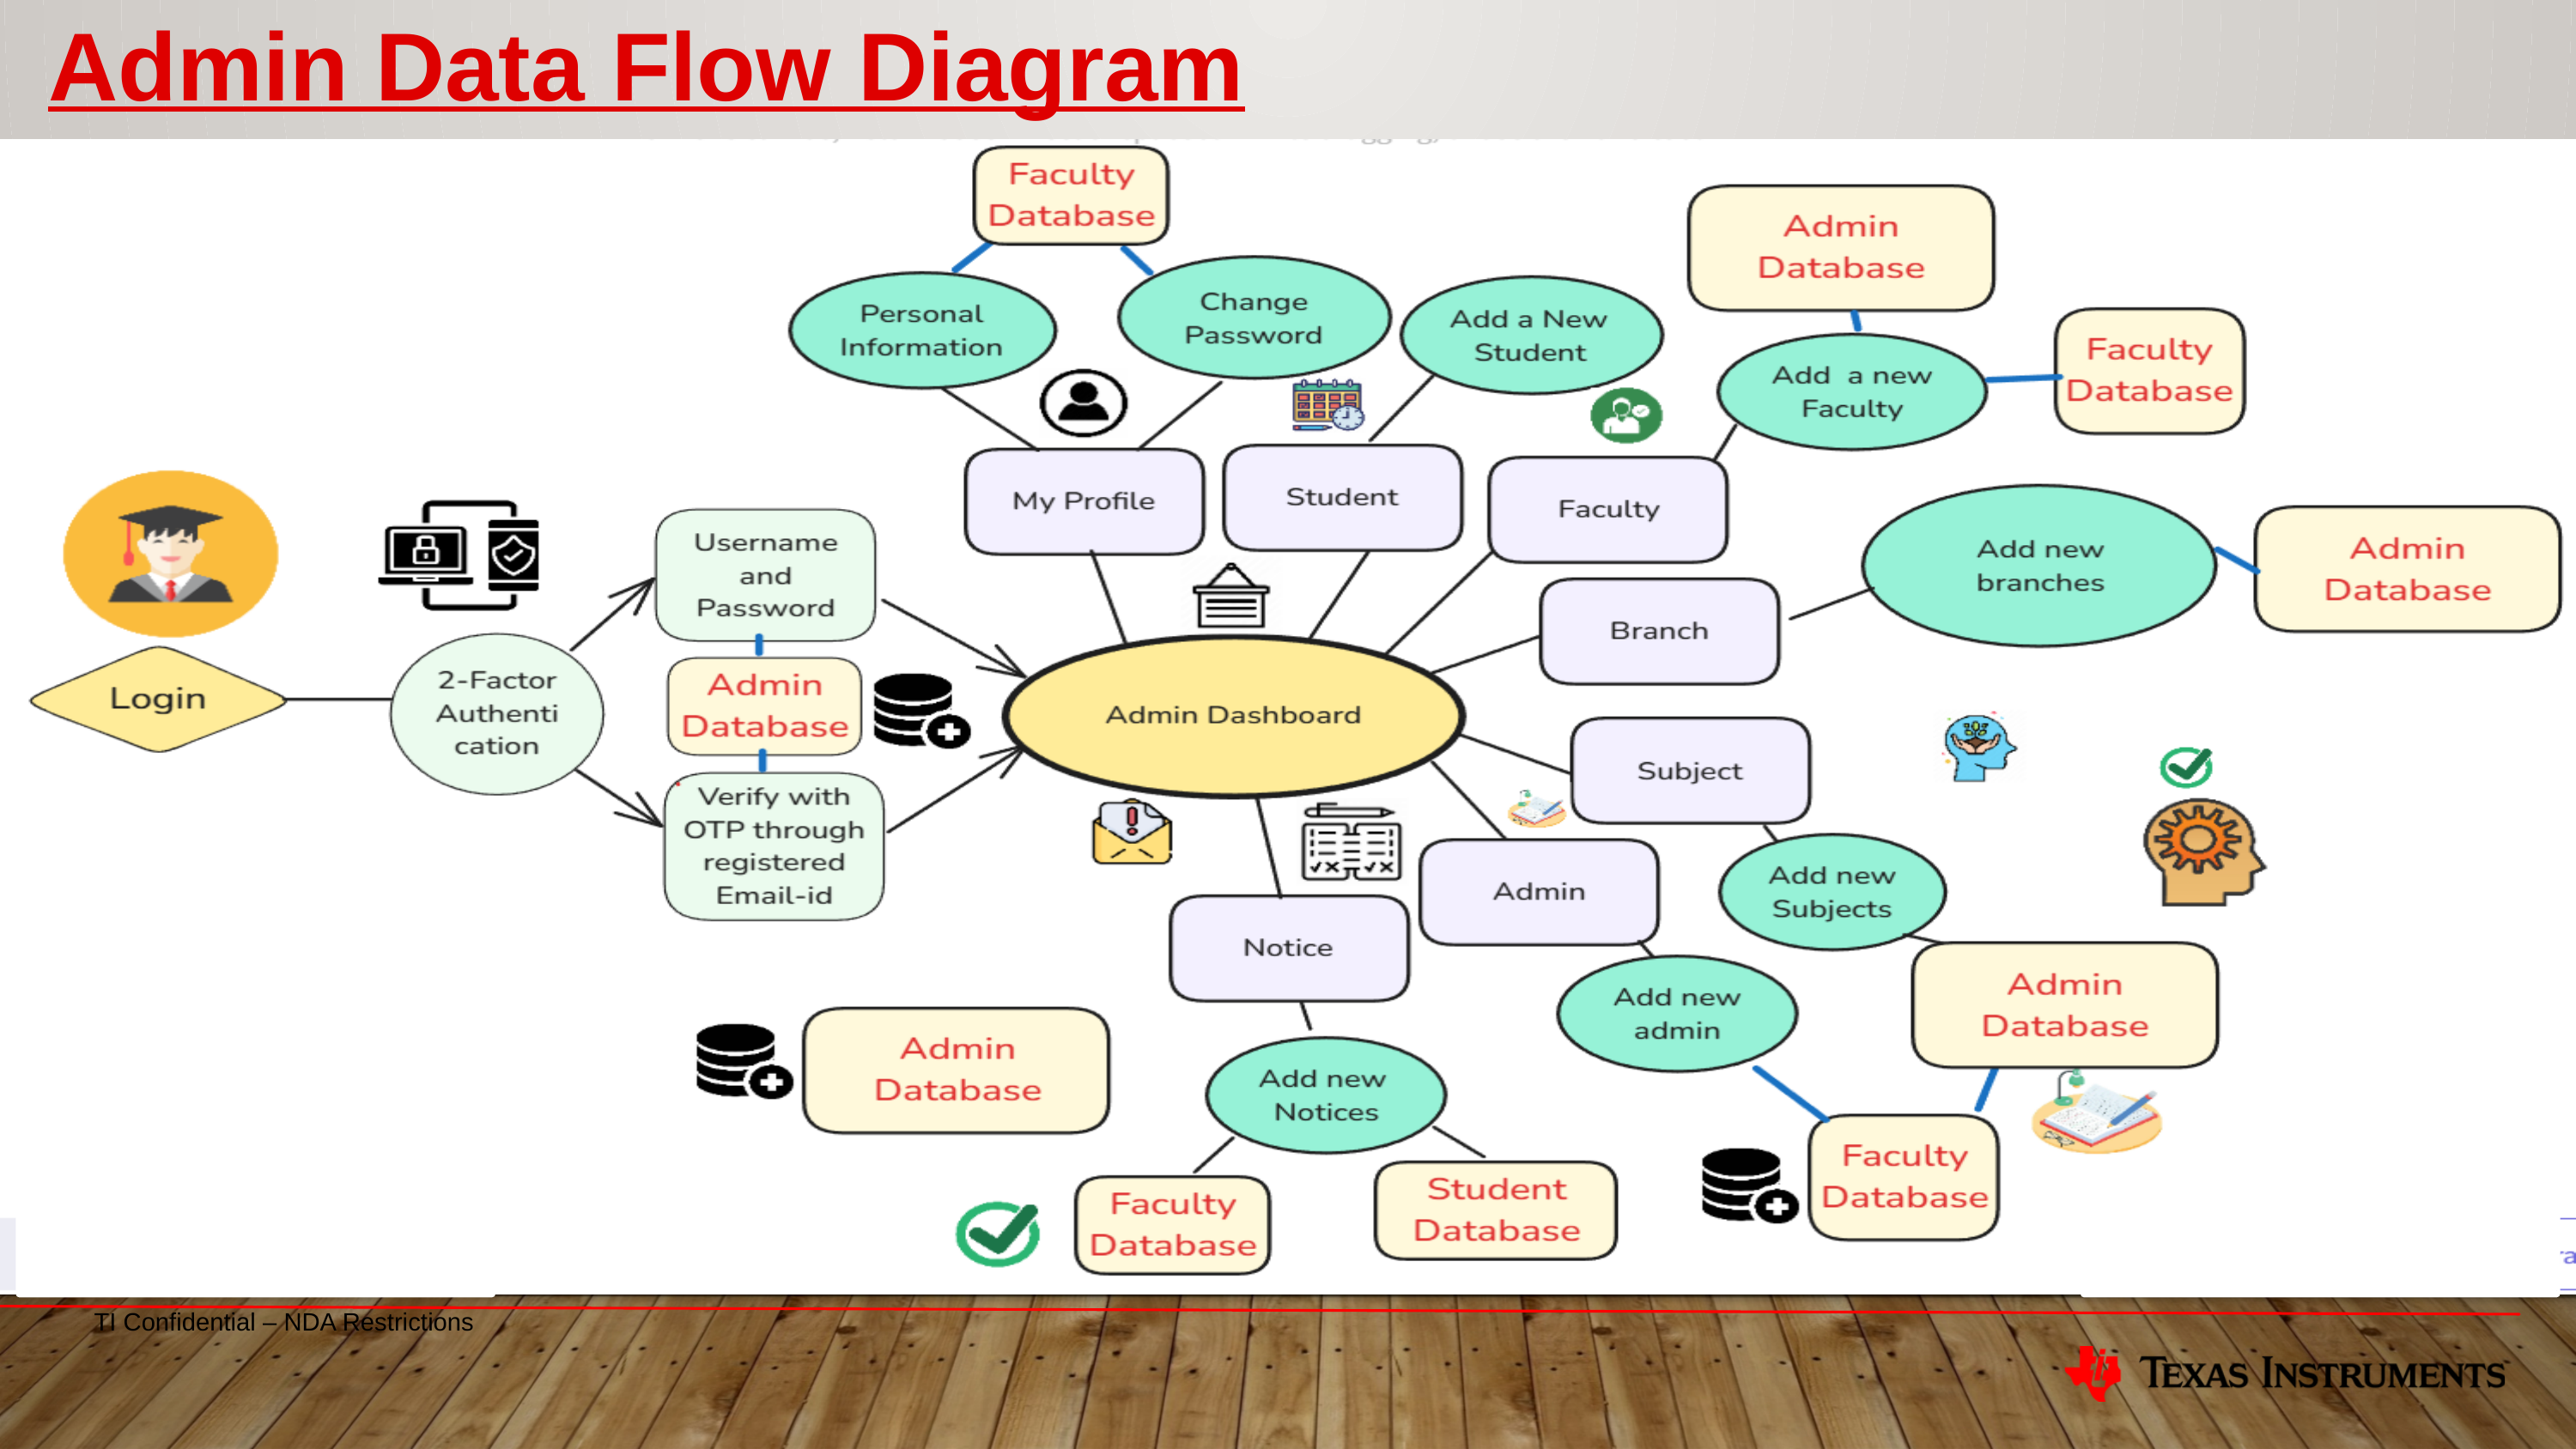

Admin Data Flow Diagram

19

TI Confidential – NDA Restrictions